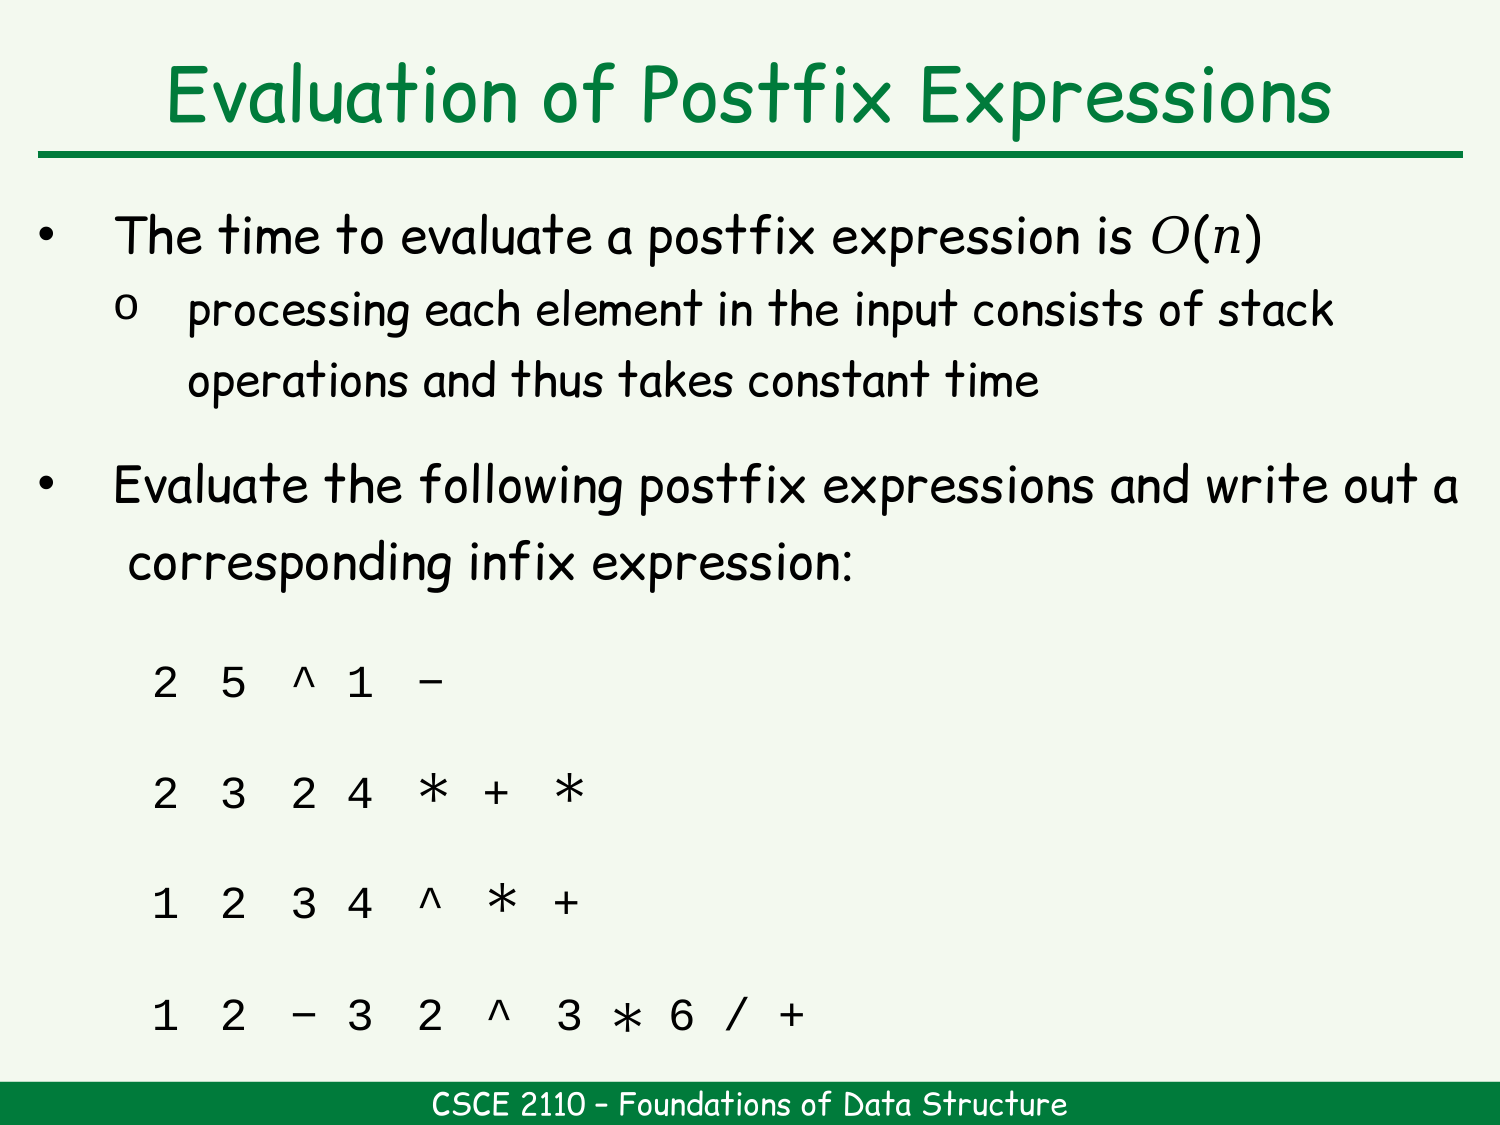

Evaluation of Postfix Expressions
The time to evaluate a postfix expression is 𝑂(𝑛)
processing each element in the input consists of stack operations and thus takes constant time
Evaluate the following postfix expressions and write out a  corresponding infix expression:
| 2 | 5 | ^ | 1 | − |  |  |
| --- | --- | --- | --- | --- | --- | --- |
| 2 | 3 | 2 | 4 | ∗ | + | ∗ |
| 1 | 2 | 3 | 4 | ^ | ∗ | + |
| 1 | 2 | − | 3 | 2 | ^ | 3 ∗ 6 / + |